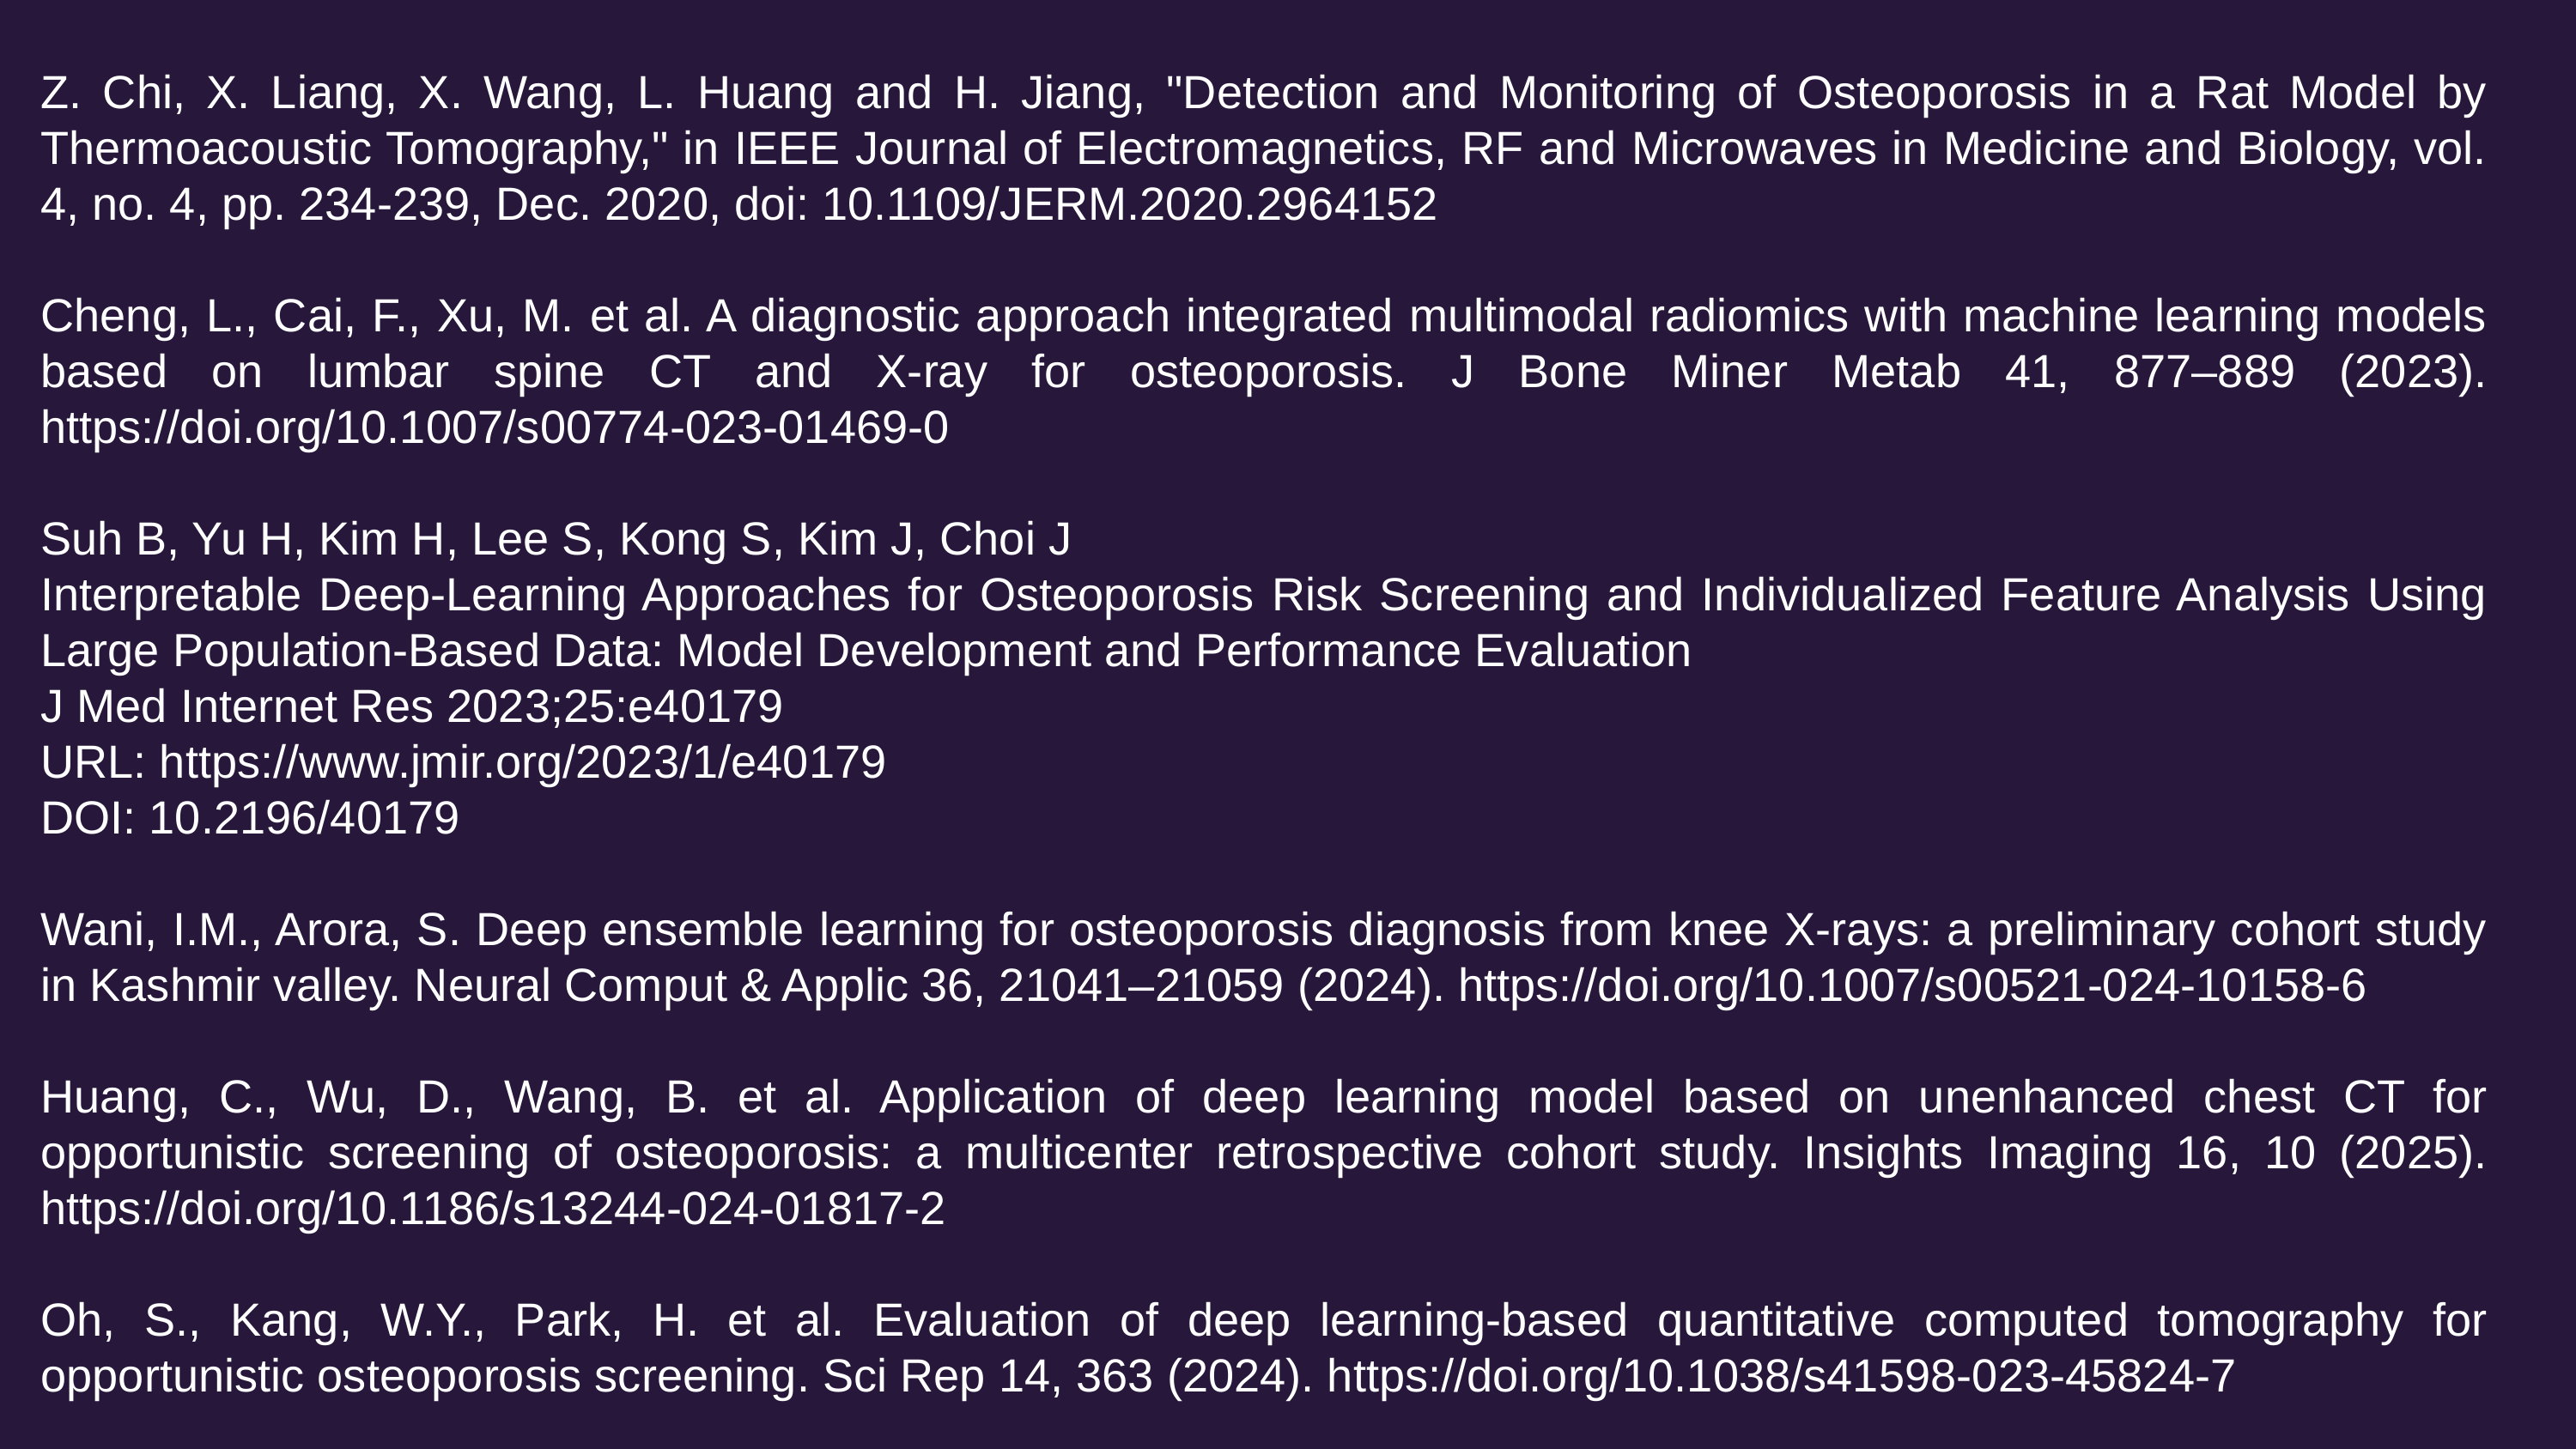

Z. Chi, X. Liang, X. Wang, L. Huang and H. Jiang, "Detection and Monitoring of Osteoporosis in a Rat Model by Thermoacoustic Tomography," in IEEE Journal of Electromagnetics, RF and Microwaves in Medicine and Biology, vol. 4, no. 4, pp. 234-239, Dec. 2020, doi: 10.1109/JERM.2020.2964152

Cheng, L., Cai, F., Xu, M. et al. A diagnostic approach integrated multimodal radiomics with machine learning models based on lumbar spine CT and X-ray for osteoporosis. J Bone Miner Metab 41, 877–889 (2023). https://doi.org/10.1007/s00774-023-01469-0

Suh B, Yu H, Kim H, Lee S, Kong S, Kim J, Choi J
Interpretable Deep-Learning Approaches for Osteoporosis Risk Screening and Individualized Feature Analysis Using Large Population-Based Data: Model Development and Performance Evaluation
J Med Internet Res 2023;25:e40179
URL: https://www.jmir.org/2023/1/e40179
DOI: 10.2196/40179

Wani, I.M., Arora, S. Deep ensemble learning for osteoporosis diagnosis from knee X-rays: a preliminary cohort study in Kashmir valley. Neural Comput & Applic 36, 21041–21059 (2024). https://doi.org/10.1007/s00521-024-10158-6

Huang, C., Wu, D., Wang, B. et al. Application of deep learning model based on unenhanced chest CT for opportunistic screening of osteoporosis: a multicenter retrospective cohort study. Insights Imaging 16, 10 (2025). https://doi.org/10.1186/s13244-024-01817-2

Oh, S., Kang, W.Y., Park, H. et al. Evaluation of deep learning-based quantitative computed tomography for opportunistic osteoporosis screening. Sci Rep 14, 363 (2024). https://doi.org/10.1038/s41598-023-45824-7